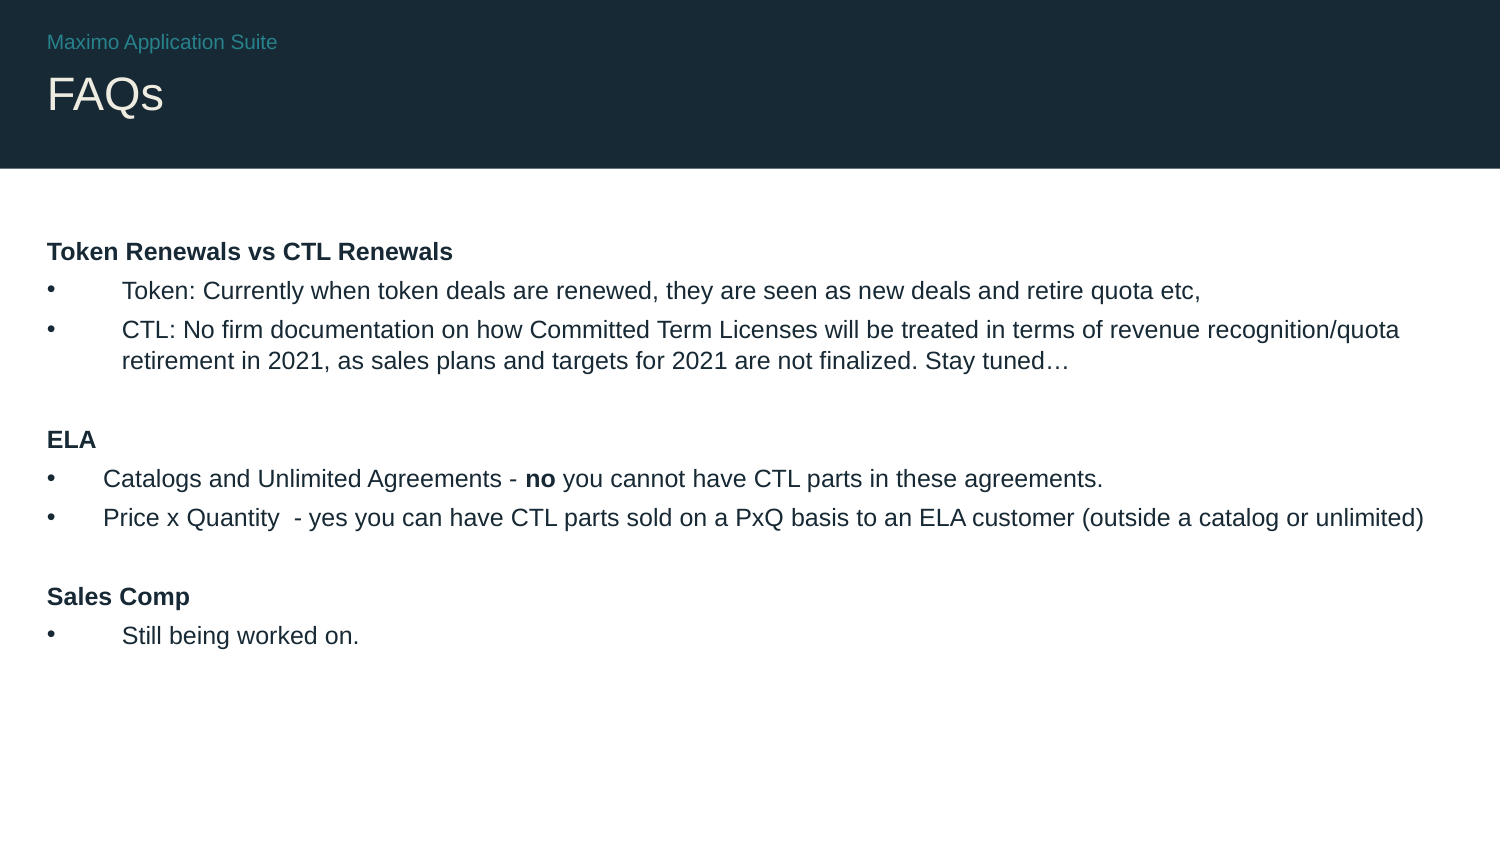

Maximo Application Suite
# FAQs
Token Renewals vs CTL Renewals
Token: Currently when token deals are renewed, they are seen as new deals and retire quota etc,
CTL: No firm documentation on how Committed Term Licenses will be treated in terms of revenue recognition/quota retirement in 2021, as sales plans and targets for 2021 are not finalized. Stay tuned…

ELA
Catalogs and Unlimited Agreements - no you cannot have CTL parts in these agreements.
Price x Quantity  - yes you can have CTL parts sold on a PxQ basis to an ELA customer (outside a catalog or unlimited)

Sales Comp
Still being worked on.